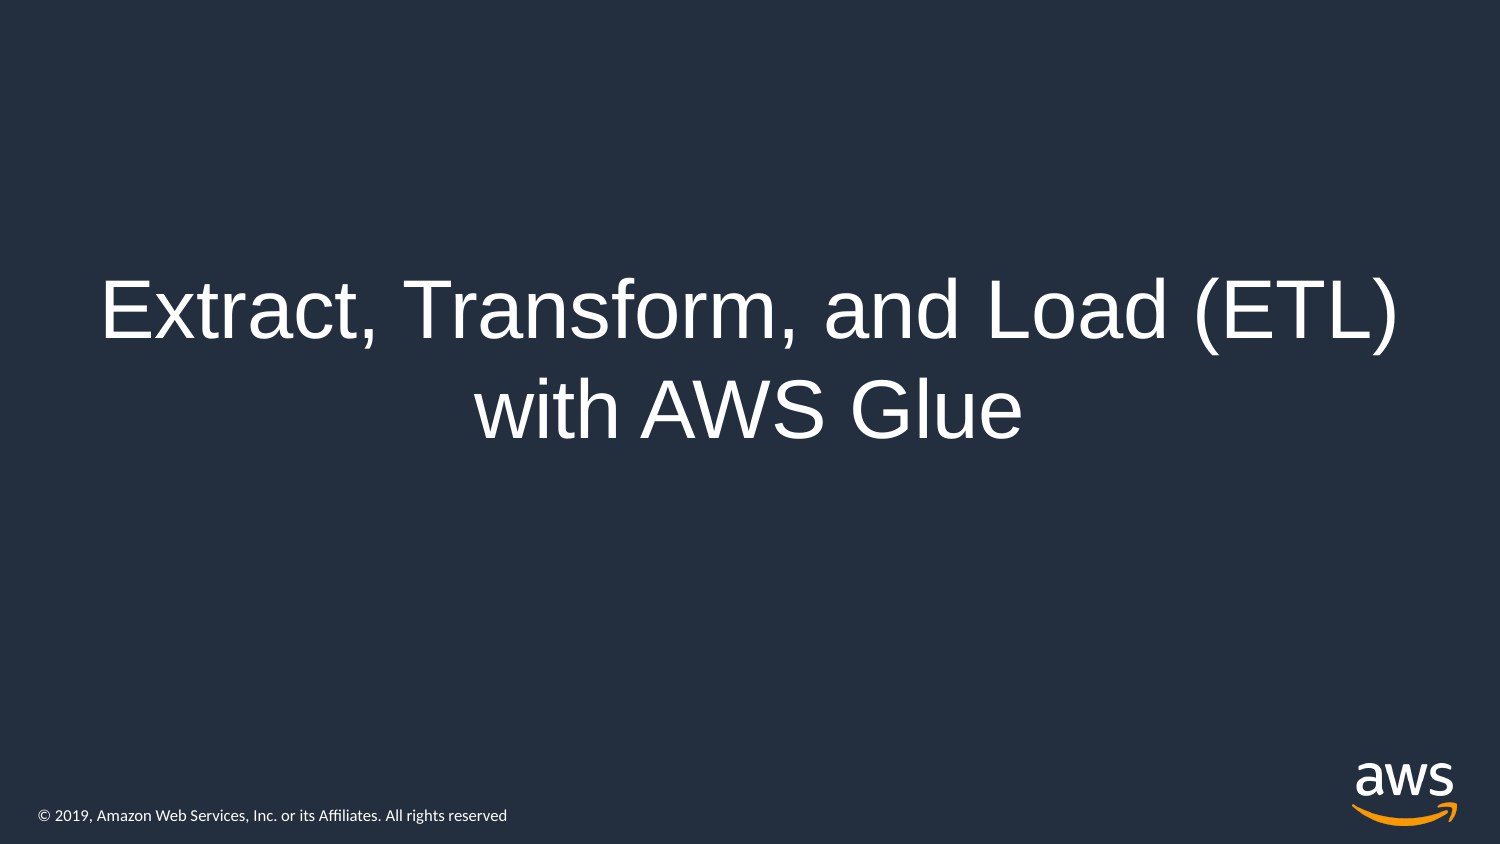

Extract, Transform, and Load (ETL) with AWS Glue